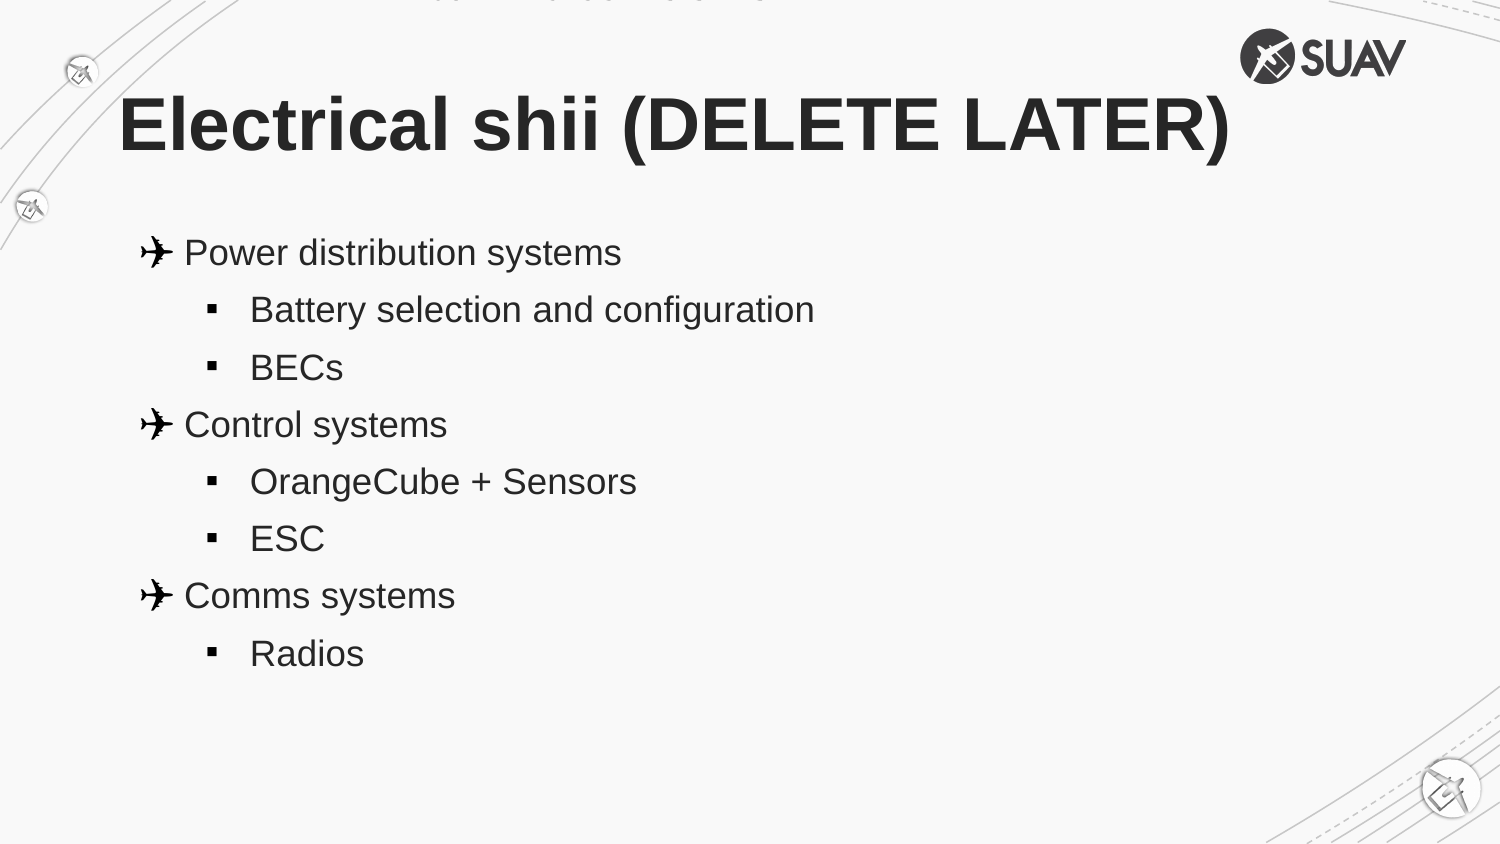

# Electrical shii (DELETE LATER)
Power distribution systems
Battery selection and configuration
BECs
Control systems
OrangeCube + Sensors
ESC
Comms systems
Radios